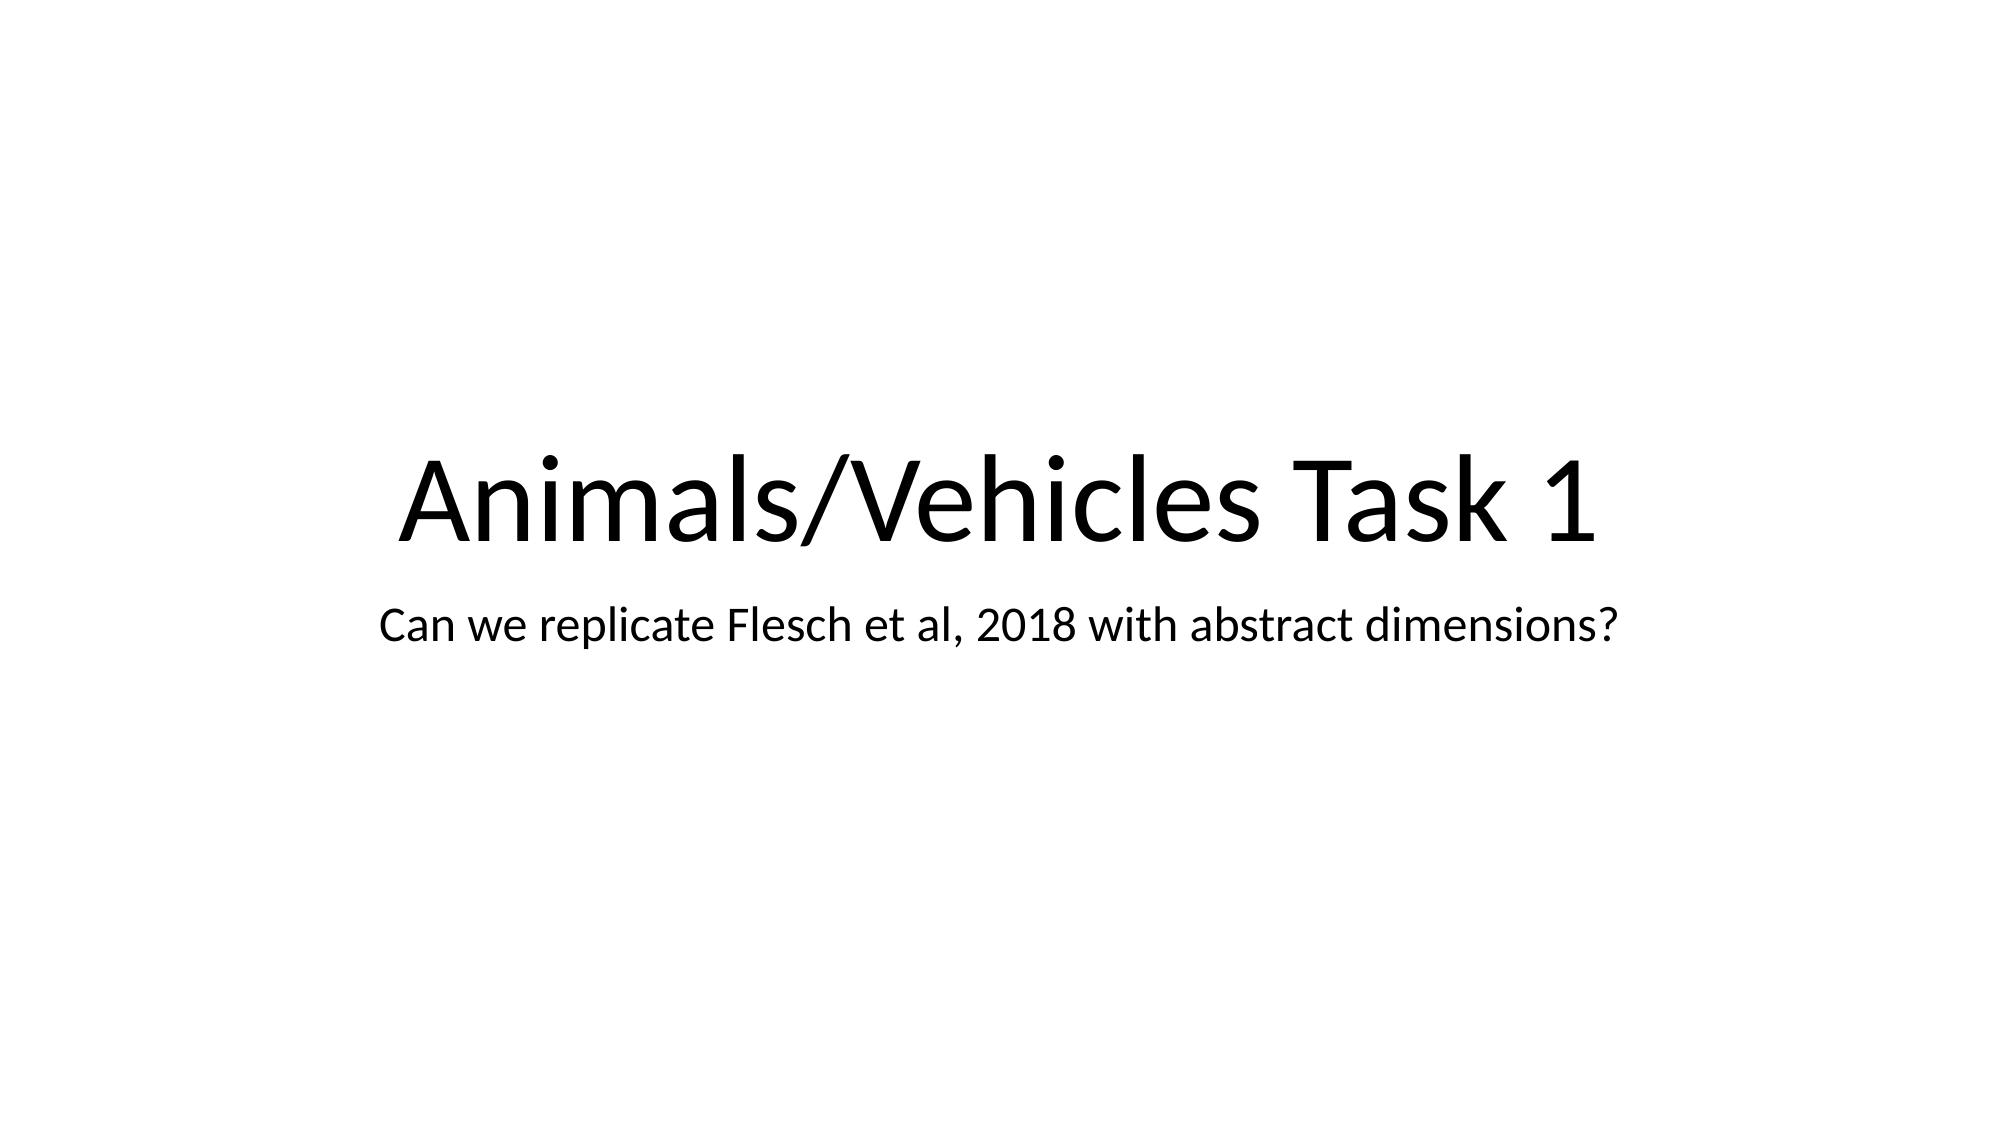

# Animals/Vehicles Task 1
Can we replicate Flesch et al, 2018 with abstract dimensions?